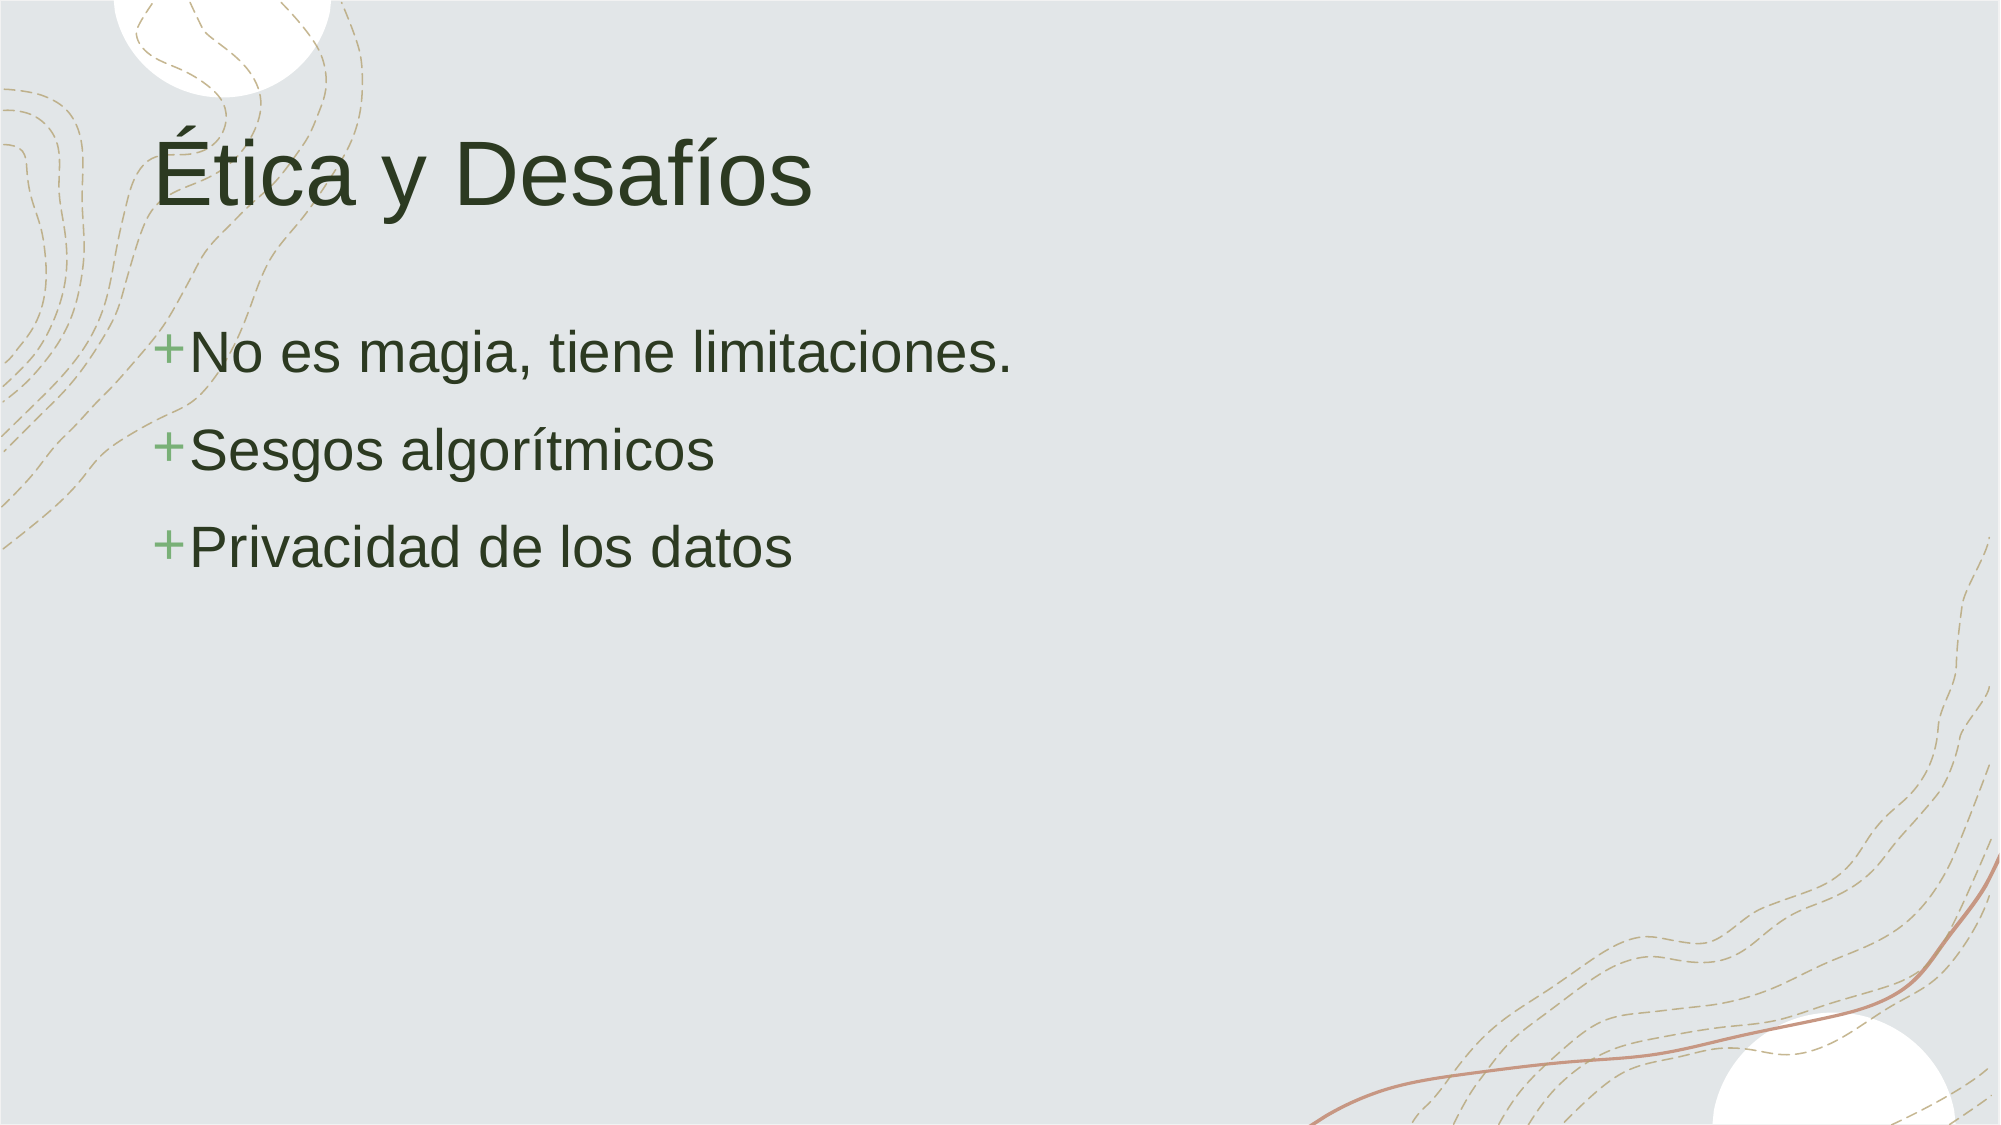

# Ética y Desafíos
No es magia, tiene limitaciones.
Sesgos algorítmicos
Privacidad de los datos